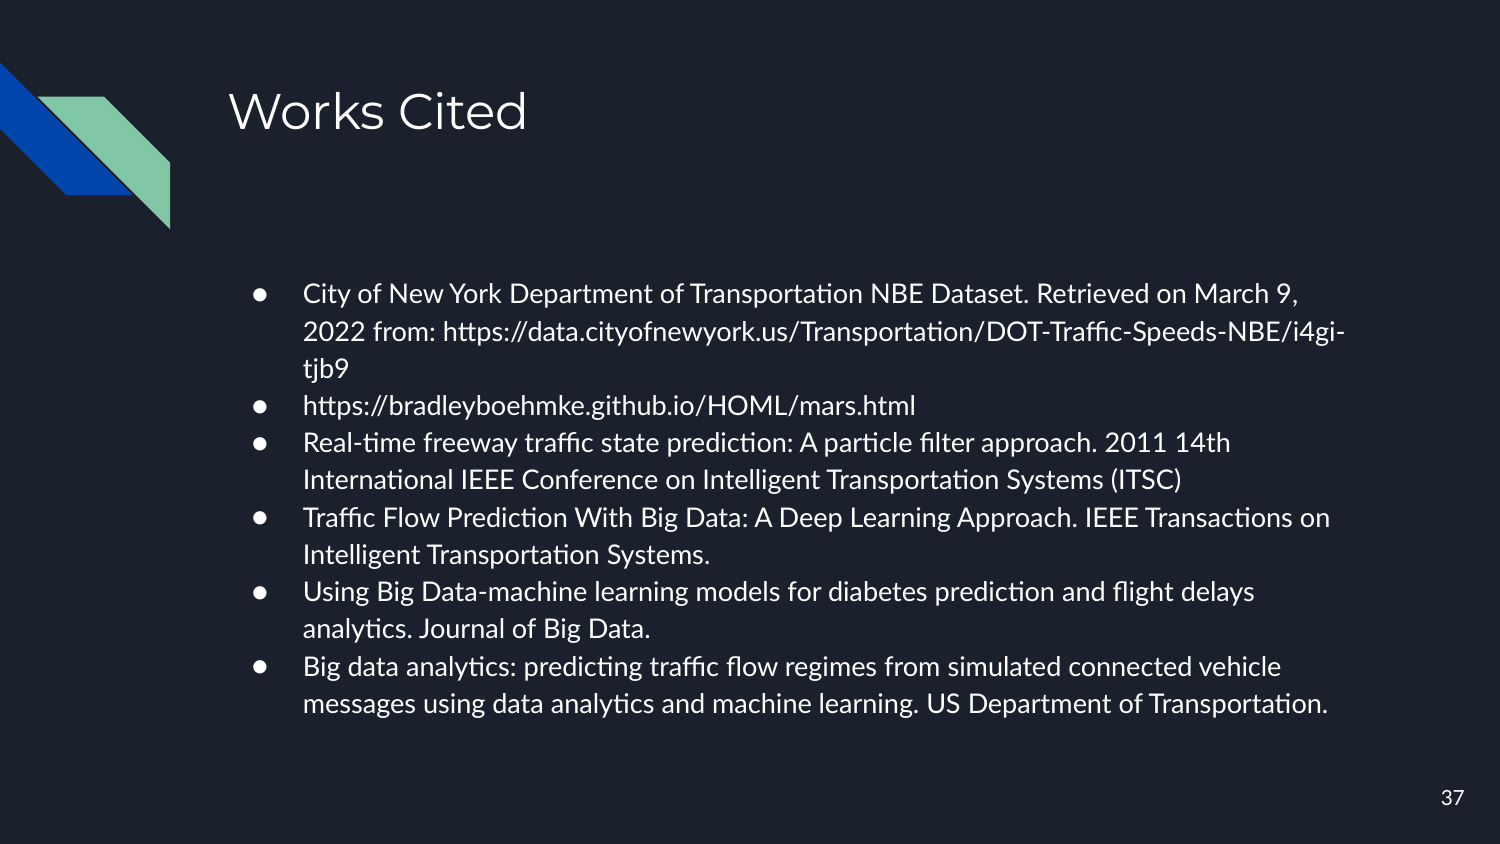

# Works Cited
City of New York Department of Transportation NBE Dataset. Retrieved on March 9, 2022 from: https://data.cityofnewyork.us/Transportation/DOT-Traffic-Speeds-NBE/i4gi-tjb9
https://bradleyboehmke.github.io/HOML/mars.html
Real-time freeway traffic state prediction: A particle filter approach. 2011 14th International IEEE Conference on Intelligent Transportation Systems (ITSC)
Traffic Flow Prediction With Big Data: A Deep Learning Approach. IEEE Transactions on Intelligent Transportation Systems.
Using Big Data-machine learning models for diabetes prediction and flight delays analytics. Journal of Big Data.
Big data analytics: predicting traffic flow regimes from simulated connected vehicle messages using data analytics and machine learning. US Department of Transportation.
37